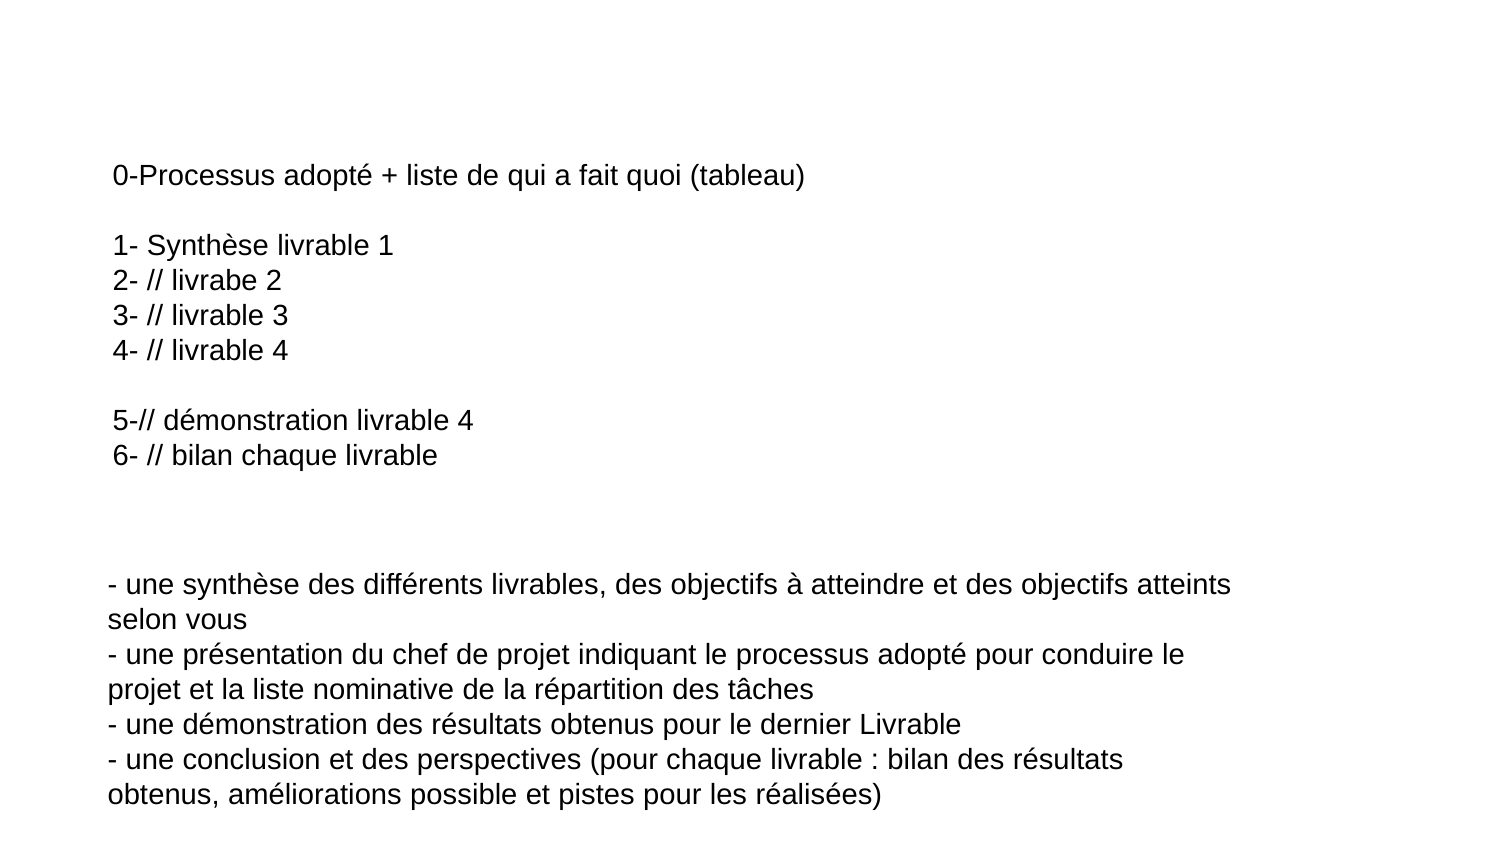

0-Processus adopté + liste de qui a fait quoi (tableau)

1- Synthèse livrable 1
2- // livrabe 2
3- // livrable 3
4- // livrable 4

5-// démonstration livrable 4
6- // bilan chaque livrable

- une synthèse des différents livrables, des objectifs à atteindre et des objectifs atteints selon vous
- une présentation du chef de projet indiquant le processus adopté pour conduire le projet et la liste nominative de la répartition des tâches
- une démonstration des résultats obtenus pour le dernier Livrable
- une conclusion et des perspectives (pour chaque livrable : bilan des résultats obtenus, améliorations possible et pistes pour les réalisées)